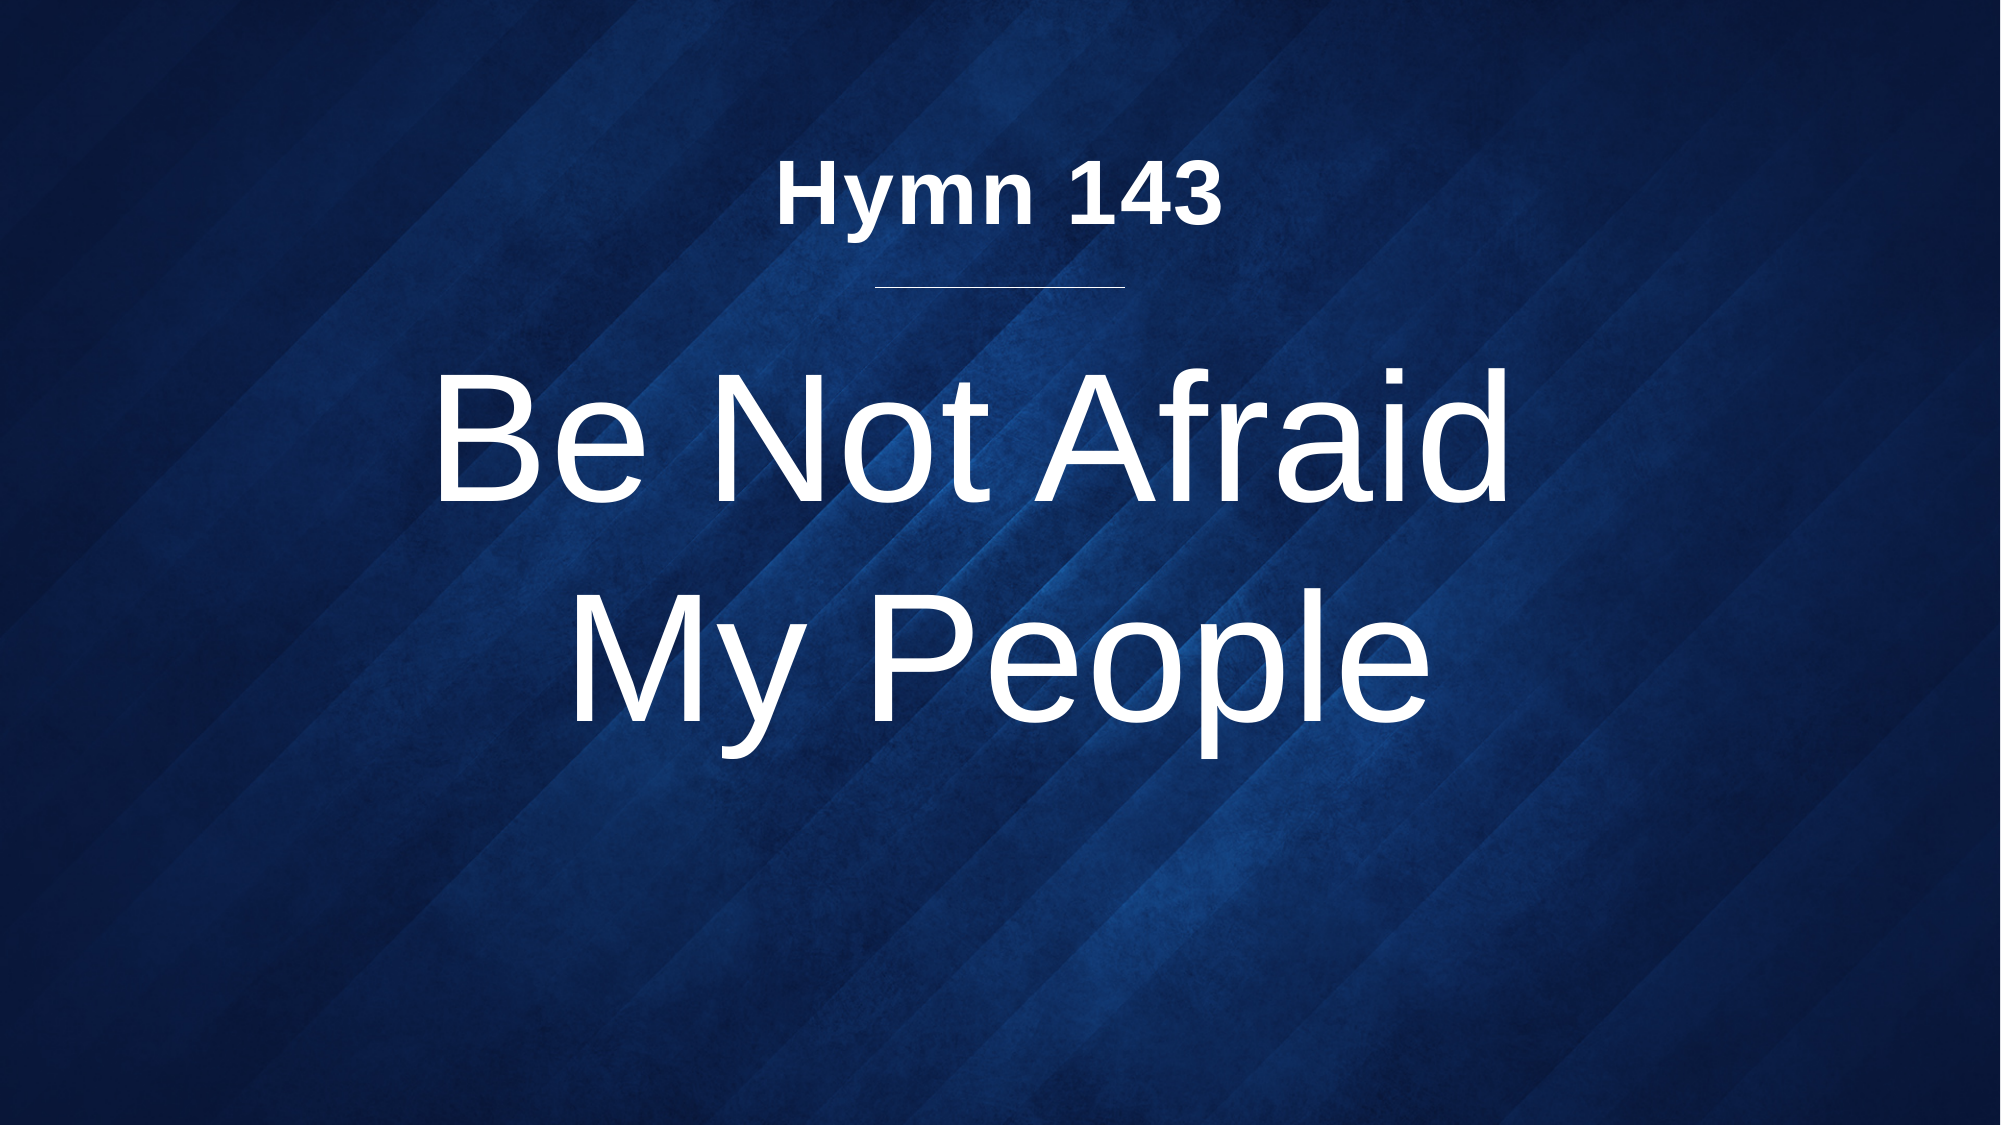

Hymn 143
# Be Not Afraid My People